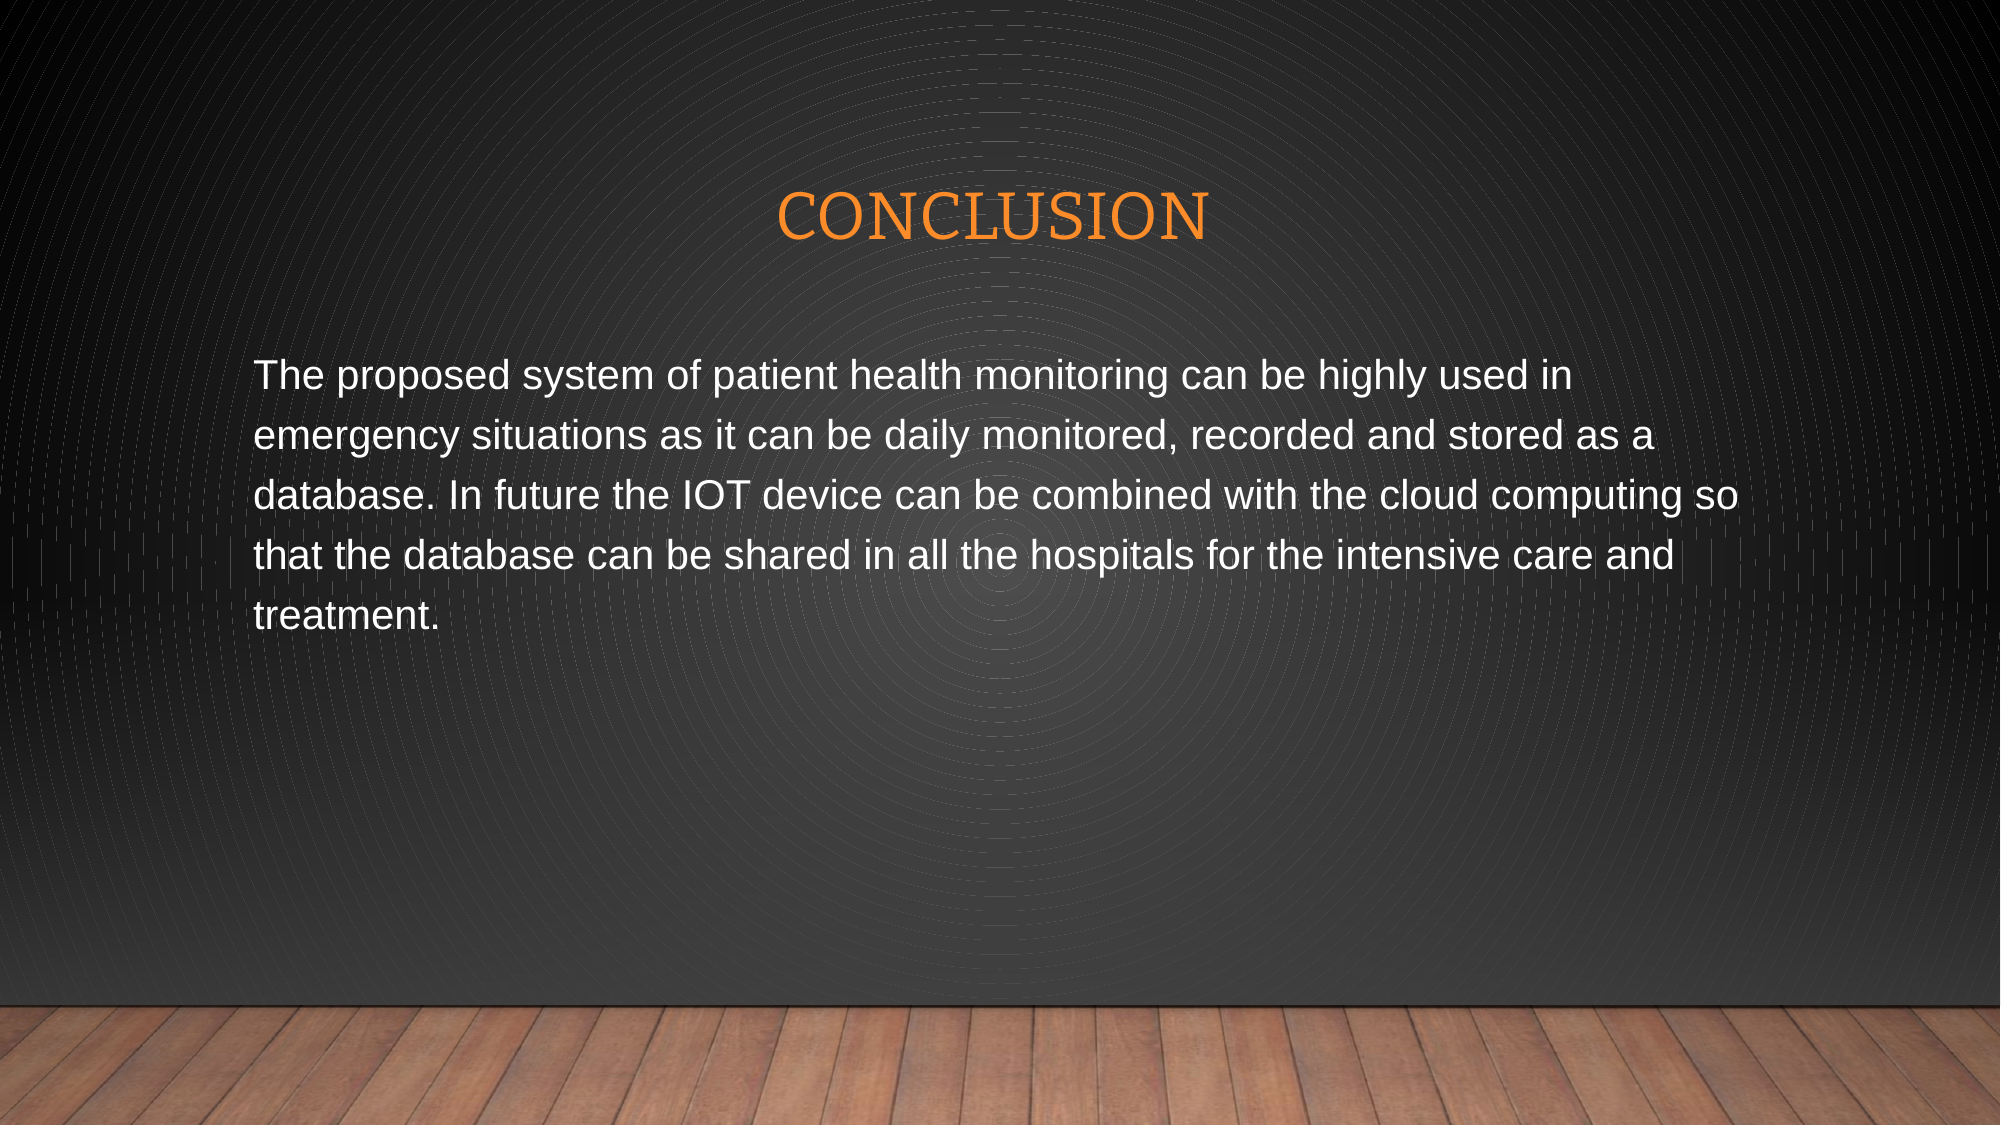

# Conclusion
The proposed system of patient health monitoring can be highly used in emergency situations as it can be daily monitored, recorded and stored as a database. In future the IOT device can be combined with the cloud computing so that the database can be shared in all the hospitals for the intensive care and treatment.